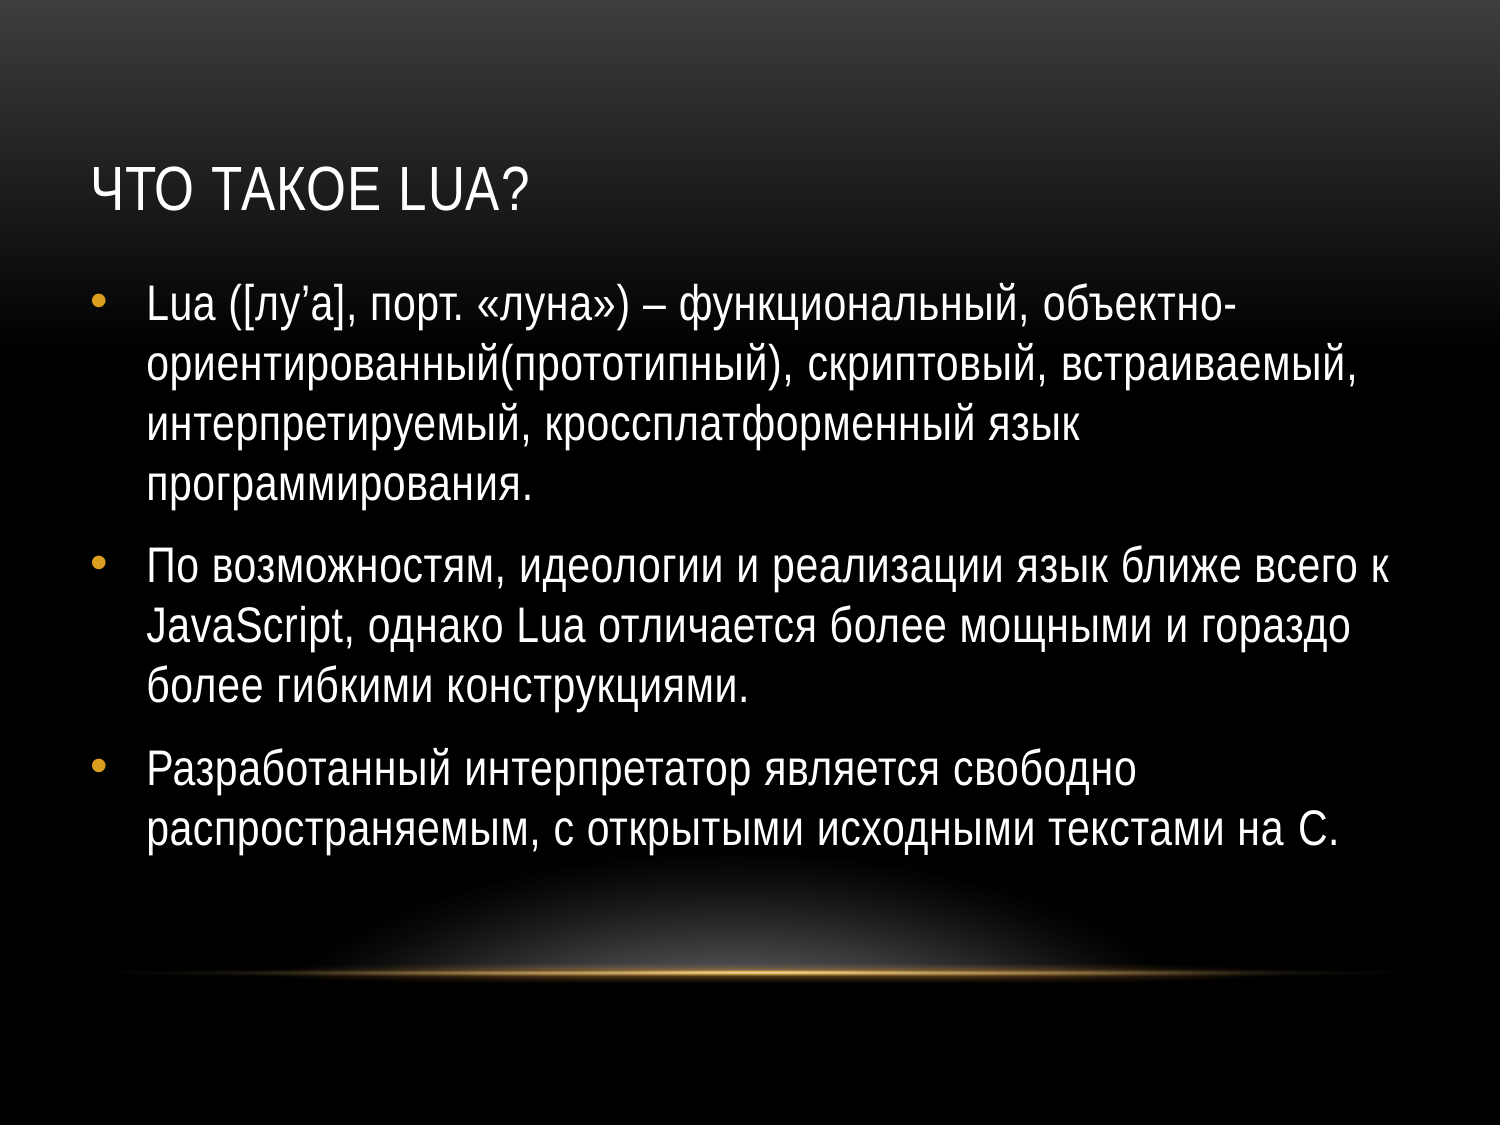

# Что такое Lua?
Lua ([лу’а], порт. «луна») – функциональный, объектно-ориентированный(прототипный), скриптовый, встраиваемый, интерпретируемый, кроссплатформенный язык программирования.
По возможностям, идеологии и реализации язык ближе всего к JavaScript, однако Lua отличается более мощными и гораздо более гибкими конструкциями.
Разработанный интерпретатор является свободно распространяемым, с открытыми исходными текстами на C.